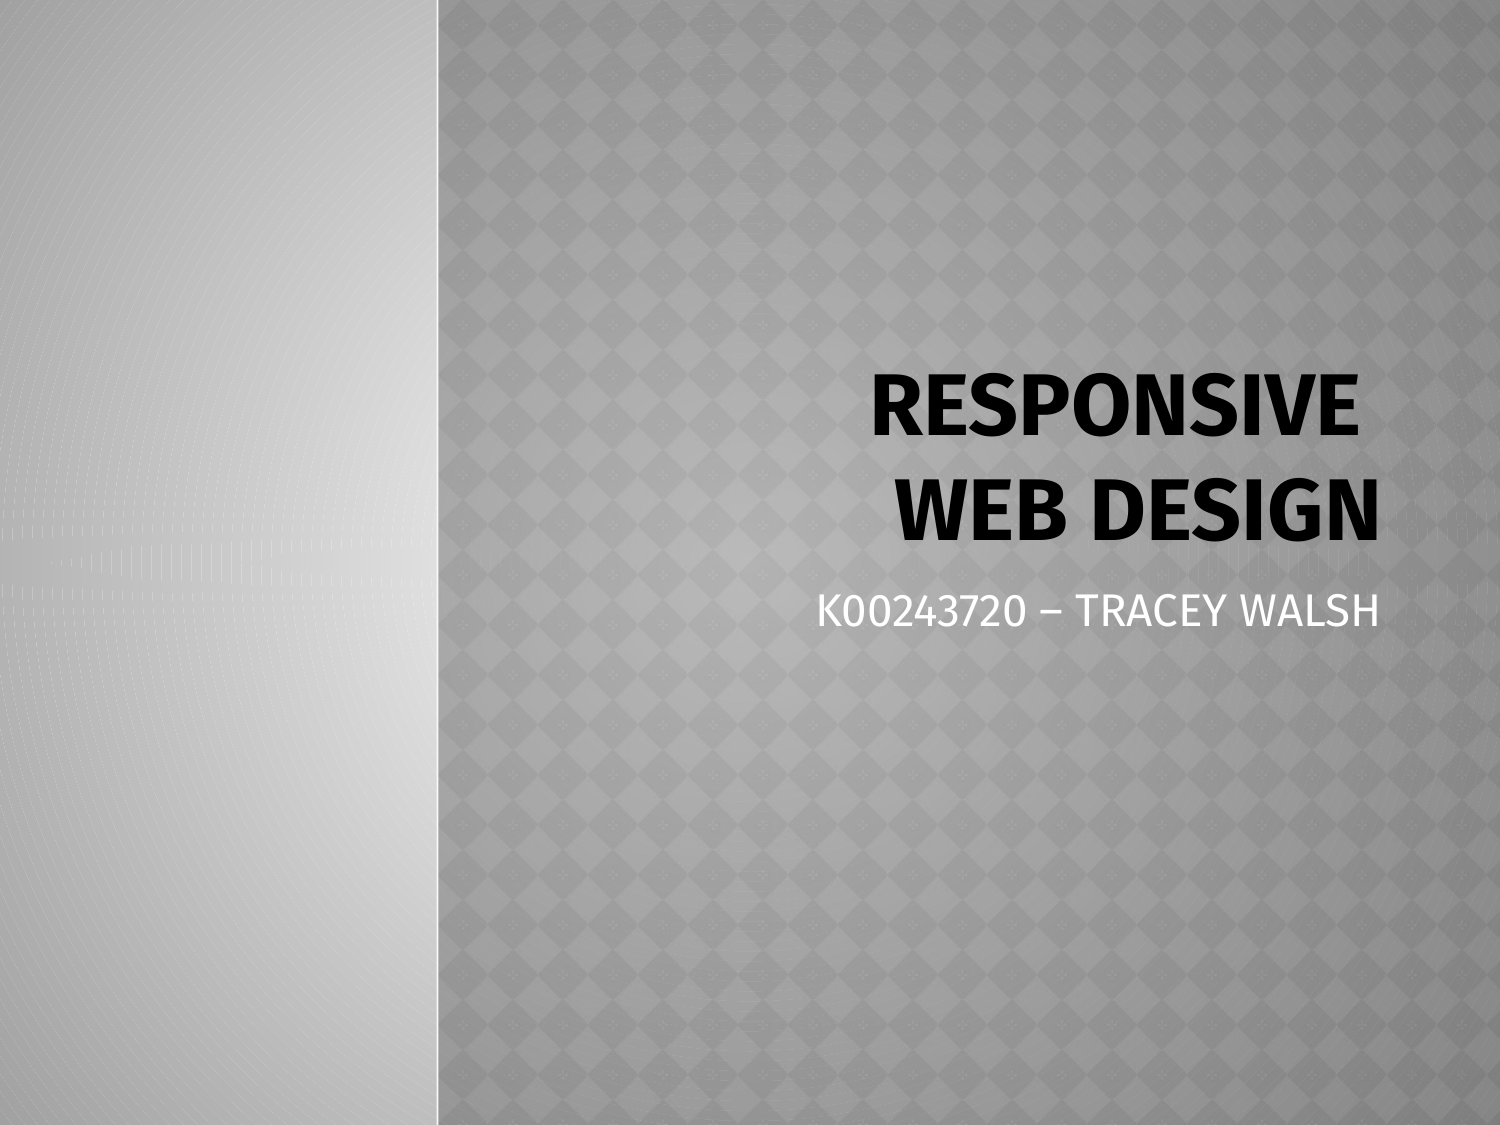

# Responsive web design
K00243720 – TRACEY WALSH